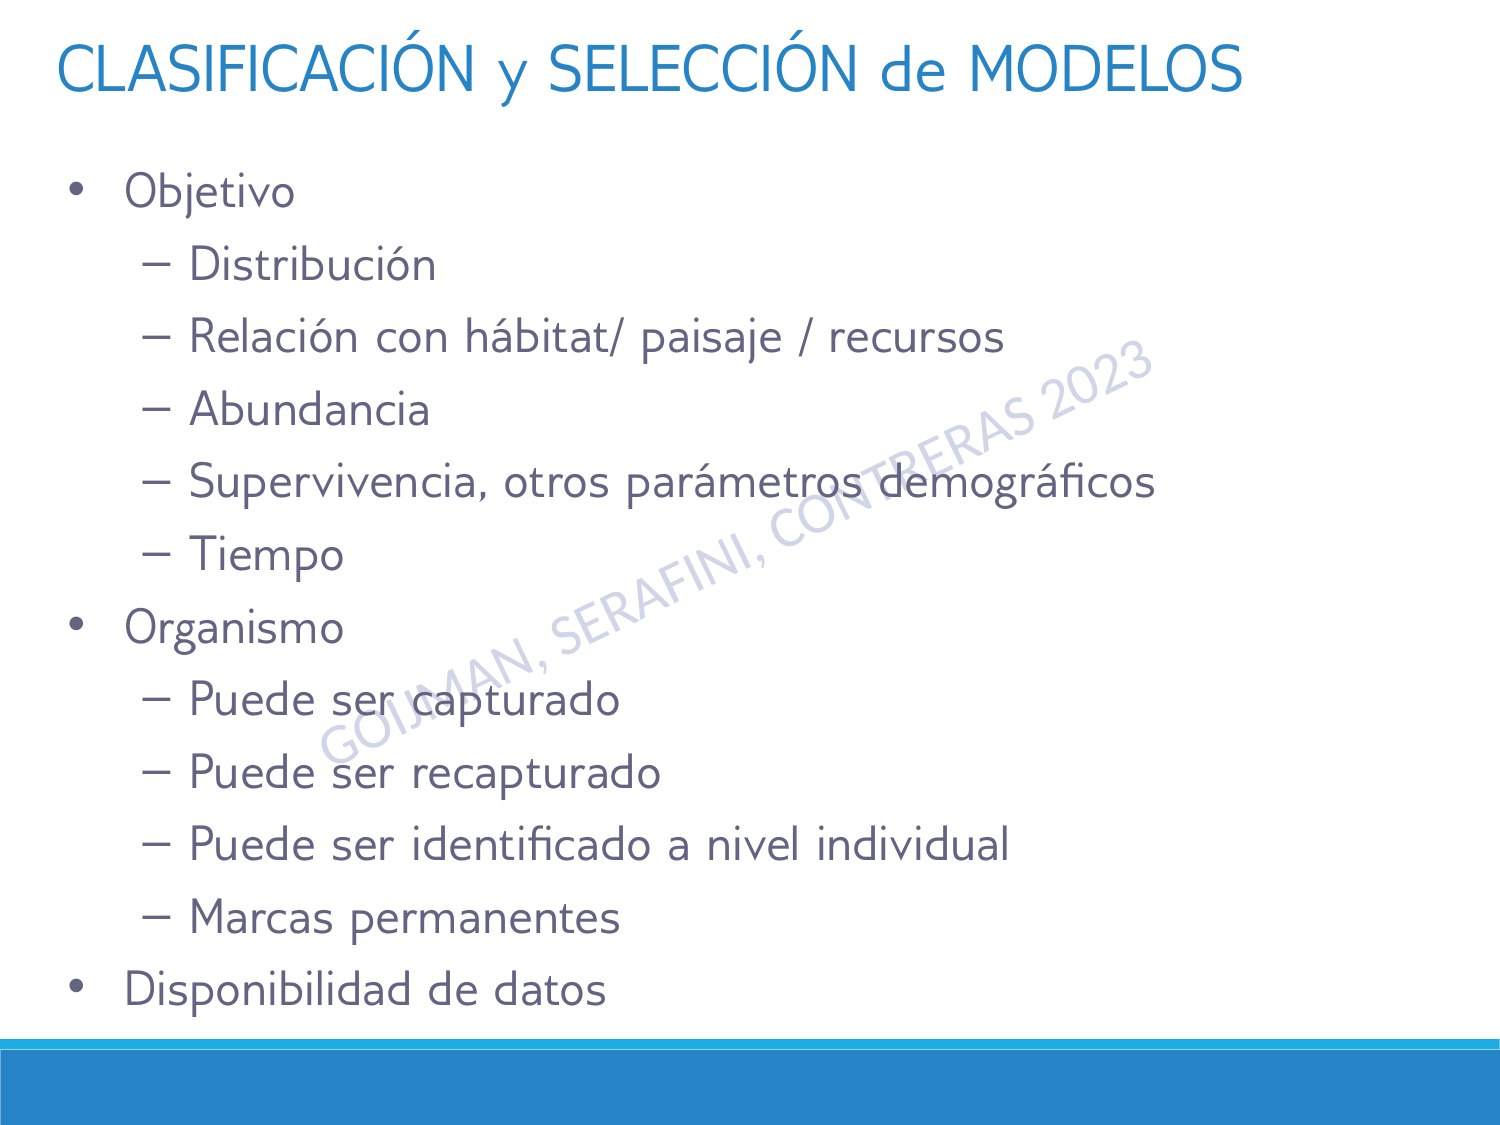

CLASIFICACIÓN y SELECCIÓN de MODELOS
Objetivo
Distribución
Relación con hábitat/ paisaje / recursos
Abundancia
Supervivencia, otros parámetros demográficos
Tiempo
Organismo
Puede ser capturado
Puede ser recapturado
Puede ser identificado a nivel individual
Marcas permanentes
Disponibilidad de datos